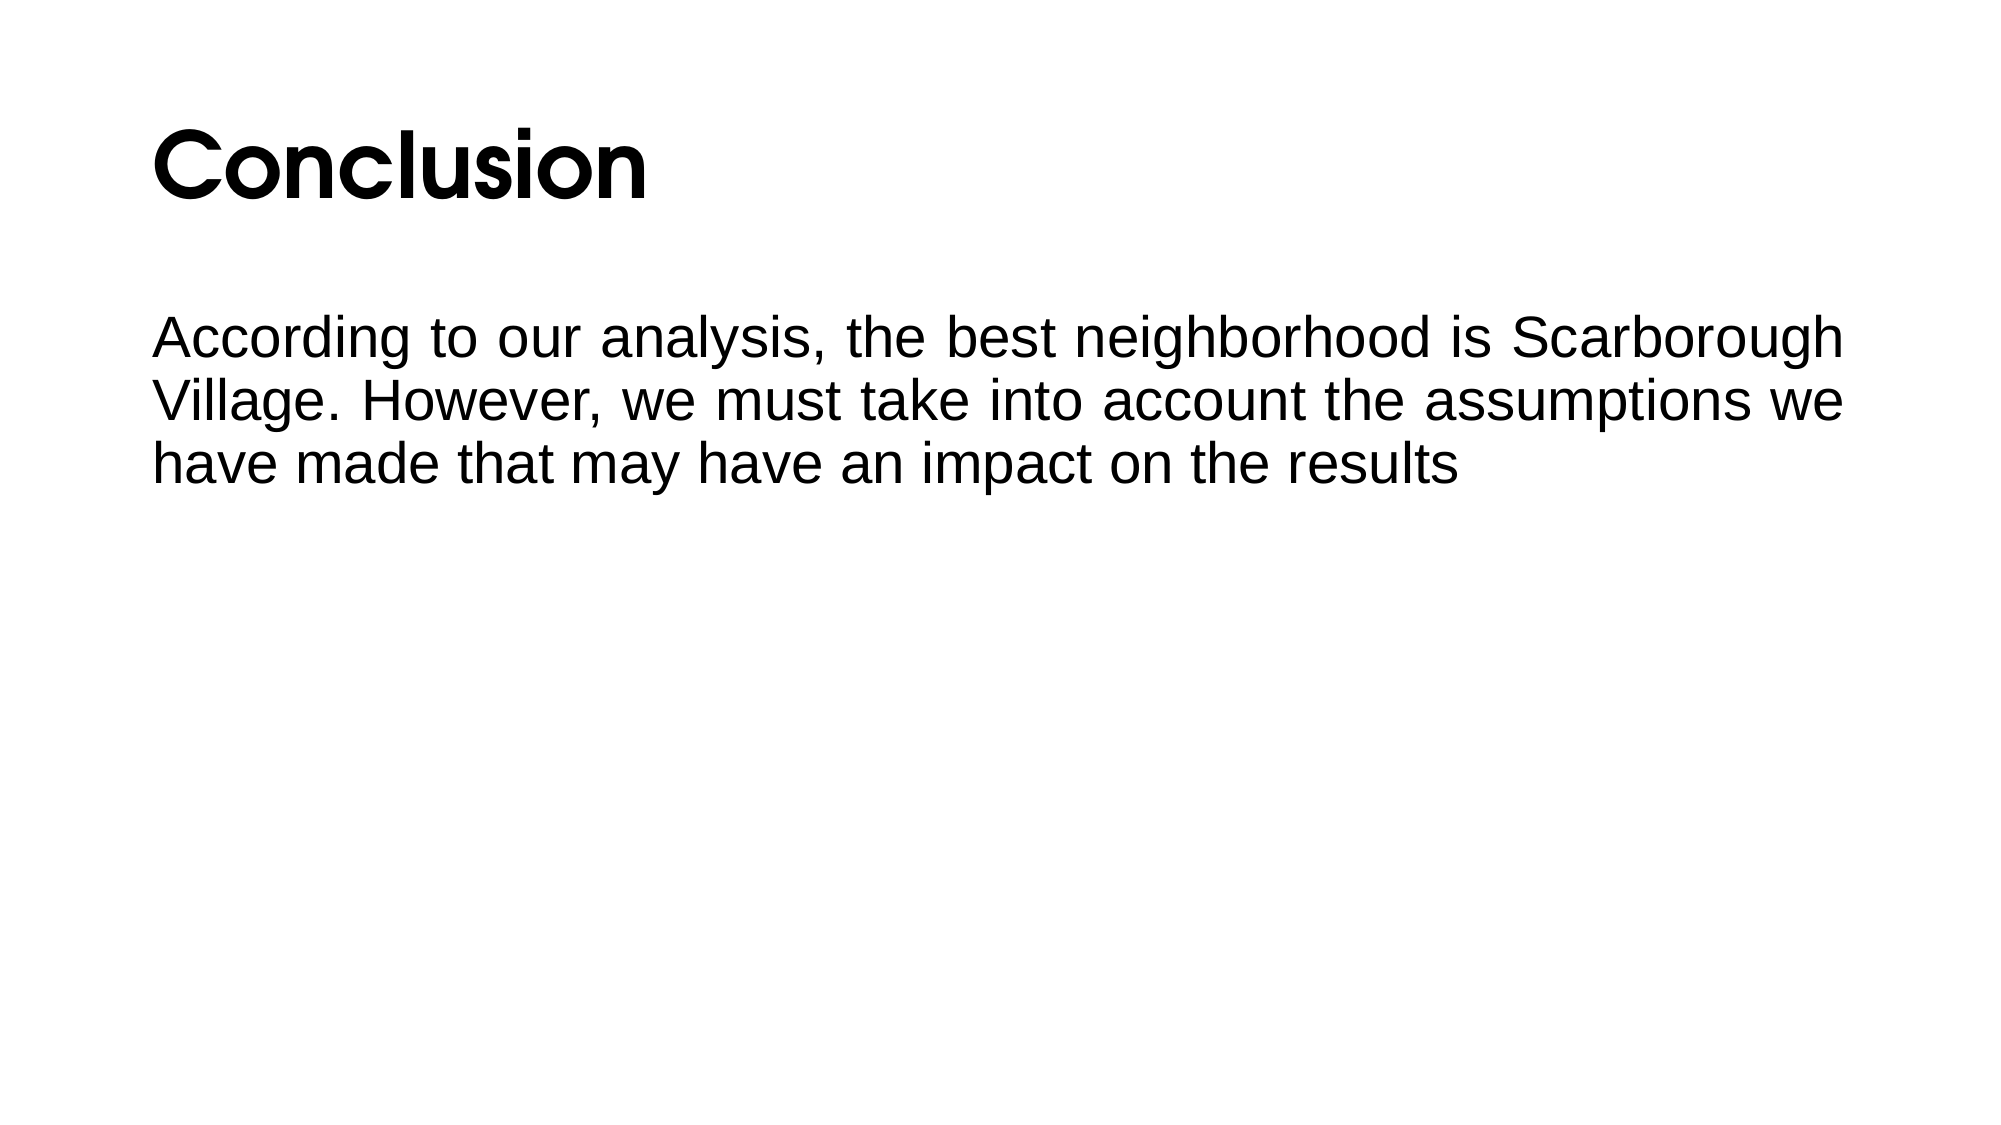

# Conclusion
According to our analysis, the best neighborhood is Scarborough Village. However, we must take into account the assumptions we have made that may have an impact on the results